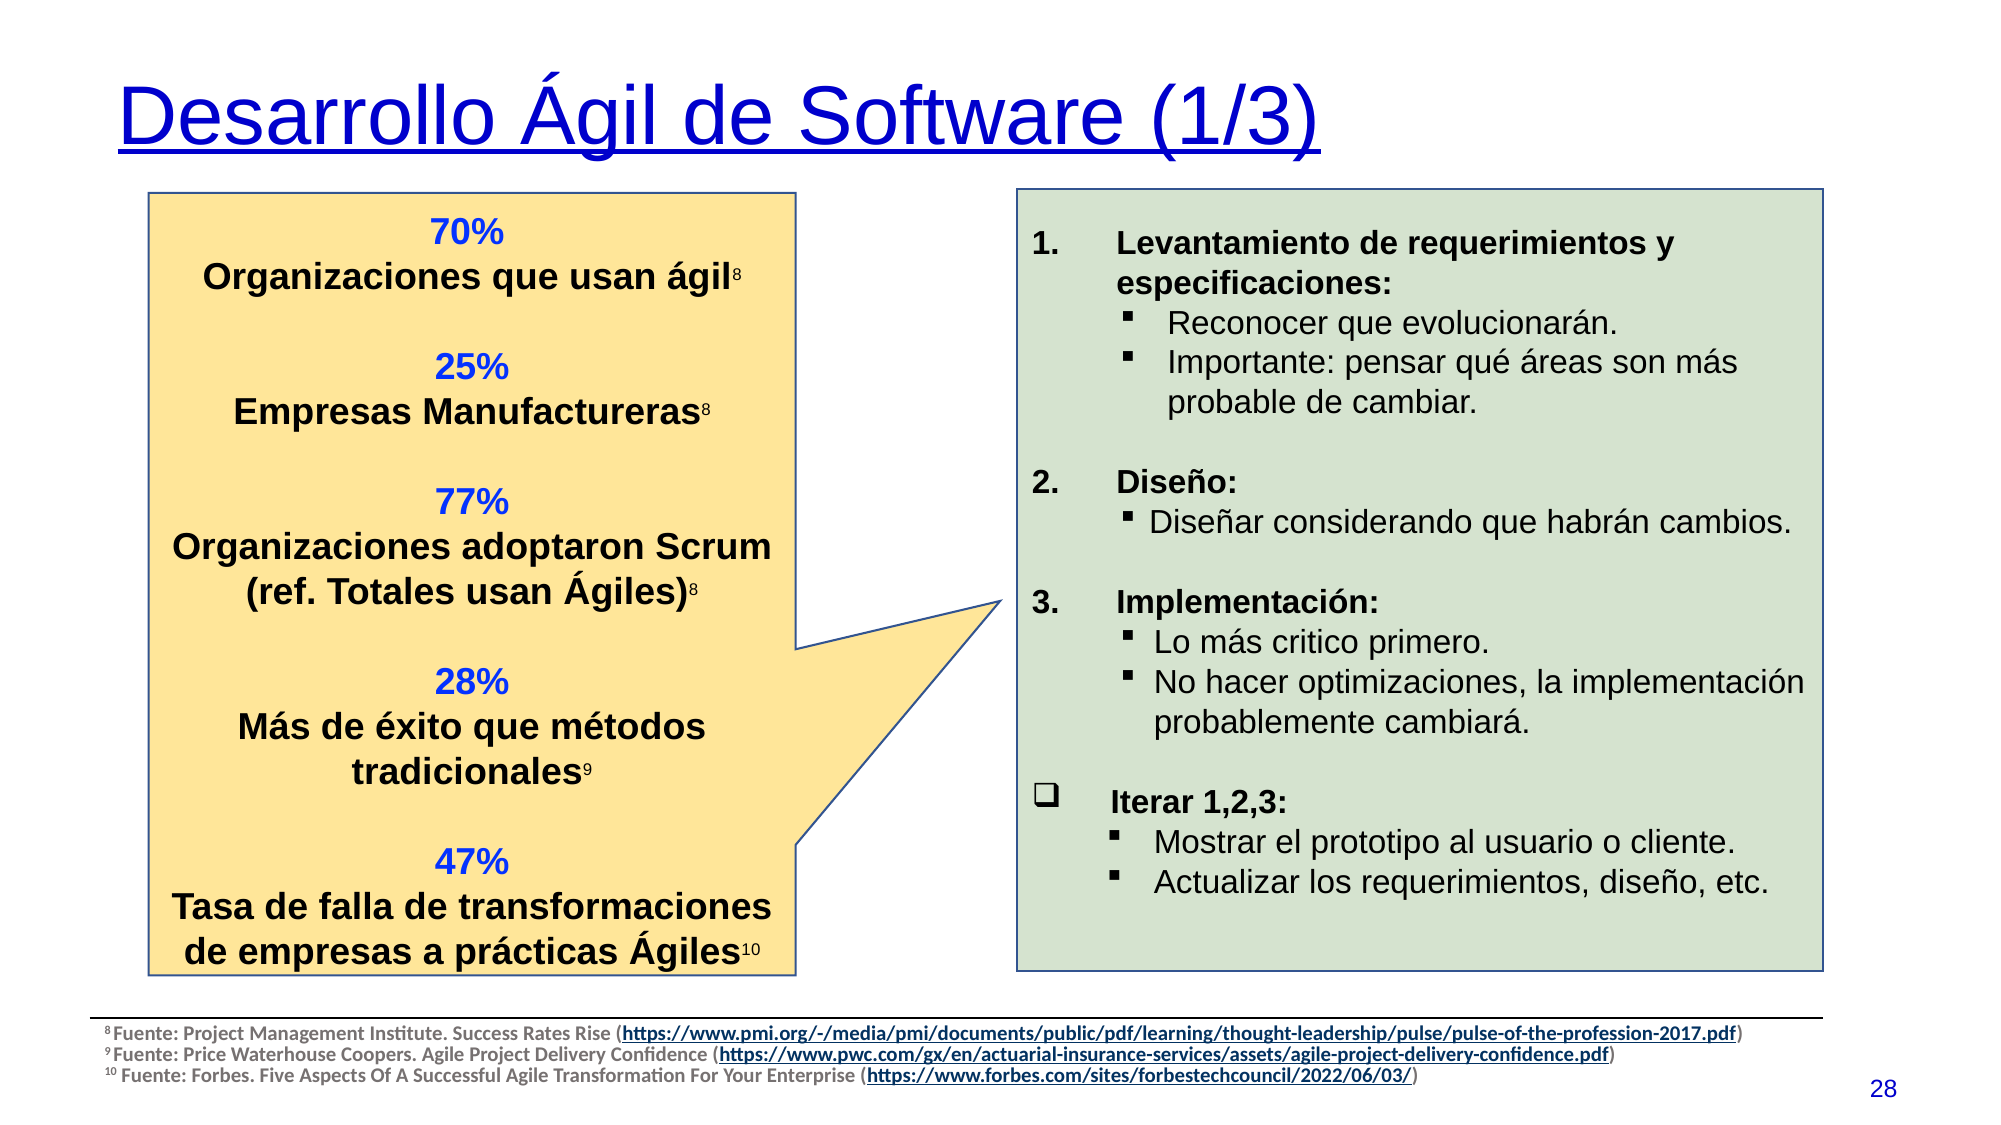

# Desarrollo Ágil de Software (1/3)
Levantamiento de requerimientos y especificaciones:
Reconocer que evolucionarán.
Importante: pensar qué áreas son más probable de cambiar.

Diseño:
Diseñar considerando que habrán cambios.

Implementación:
Lo más critico primero.
No hacer optimizaciones, la implementación probablemente cambiará.

Iterar 1,2,3:
Mostrar el prototipo al usuario o cliente.
Actualizar los requerimientos, diseño, etc.

70%
Organizaciones que usan ágil8

25%
Empresas Manufactureras8

77%
Organizaciones adoptaron Scrum (ref. Totales usan Ágiles)8

28%
Más de éxito que métodos tradicionales9

47%
Tasa de falla de transformaciones de empresas a prácticas Ágiles10

| 8 Fuente: Project Management Institute. Success Rates Rise (https://www.pmi.org/-/media/pmi/documents/public/pdf/learning/thought-leadership/pulse/pulse-of-the-profession-2017.pdf) 9 Fuente: Price Waterhouse Coopers. Agile Project Delivery Confidence (https://www.pwc.com/gx/en/actuarial-insurance-services/assets/agile-project-delivery-confidence.pdf) 10 Fuente: Forbes. Five Aspects Of A Successful Agile Transformation For Your Enterprise (https://www.forbes.com/sites/forbestechcouncil/2022/06/03/) |
| --- |
28